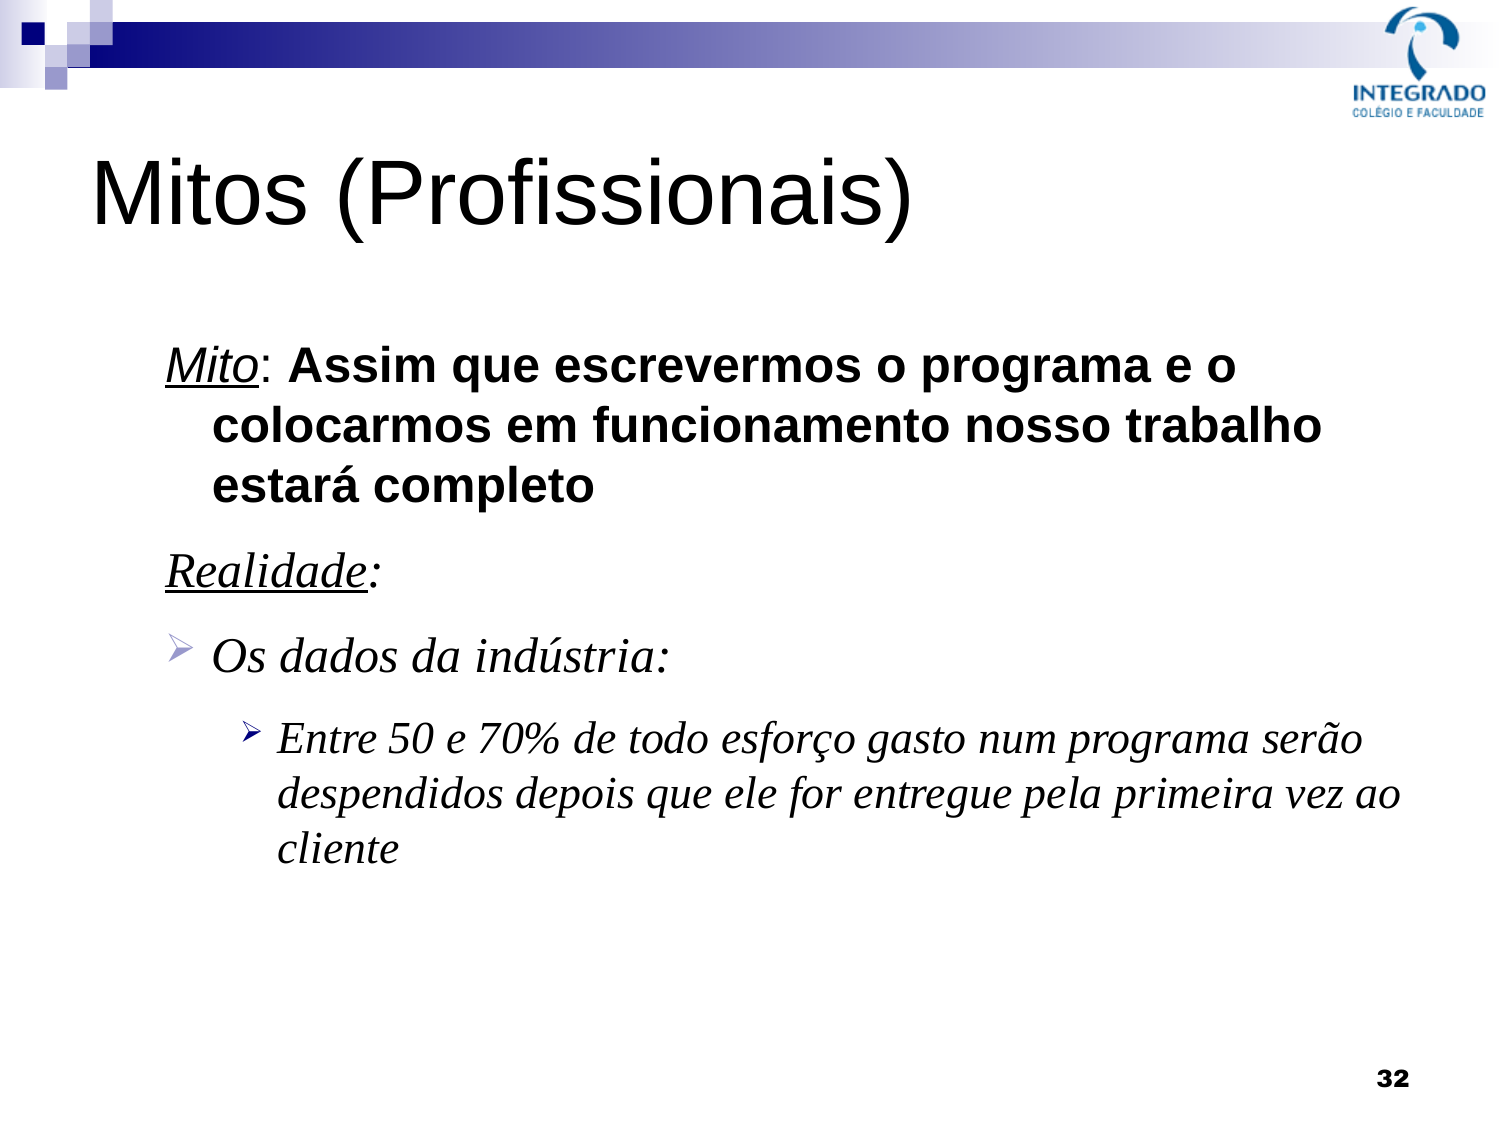

# Mitos (Profissionais)
Mito: Assim que escrevermos o programa e o colocarmos em funcionamento nosso trabalho estará completo
Realidade:
Os dados da indústria:
Entre 50 e 70% de todo esforço gasto num programa serão despendidos depois que ele for entregue pela primeira vez ao cliente

32